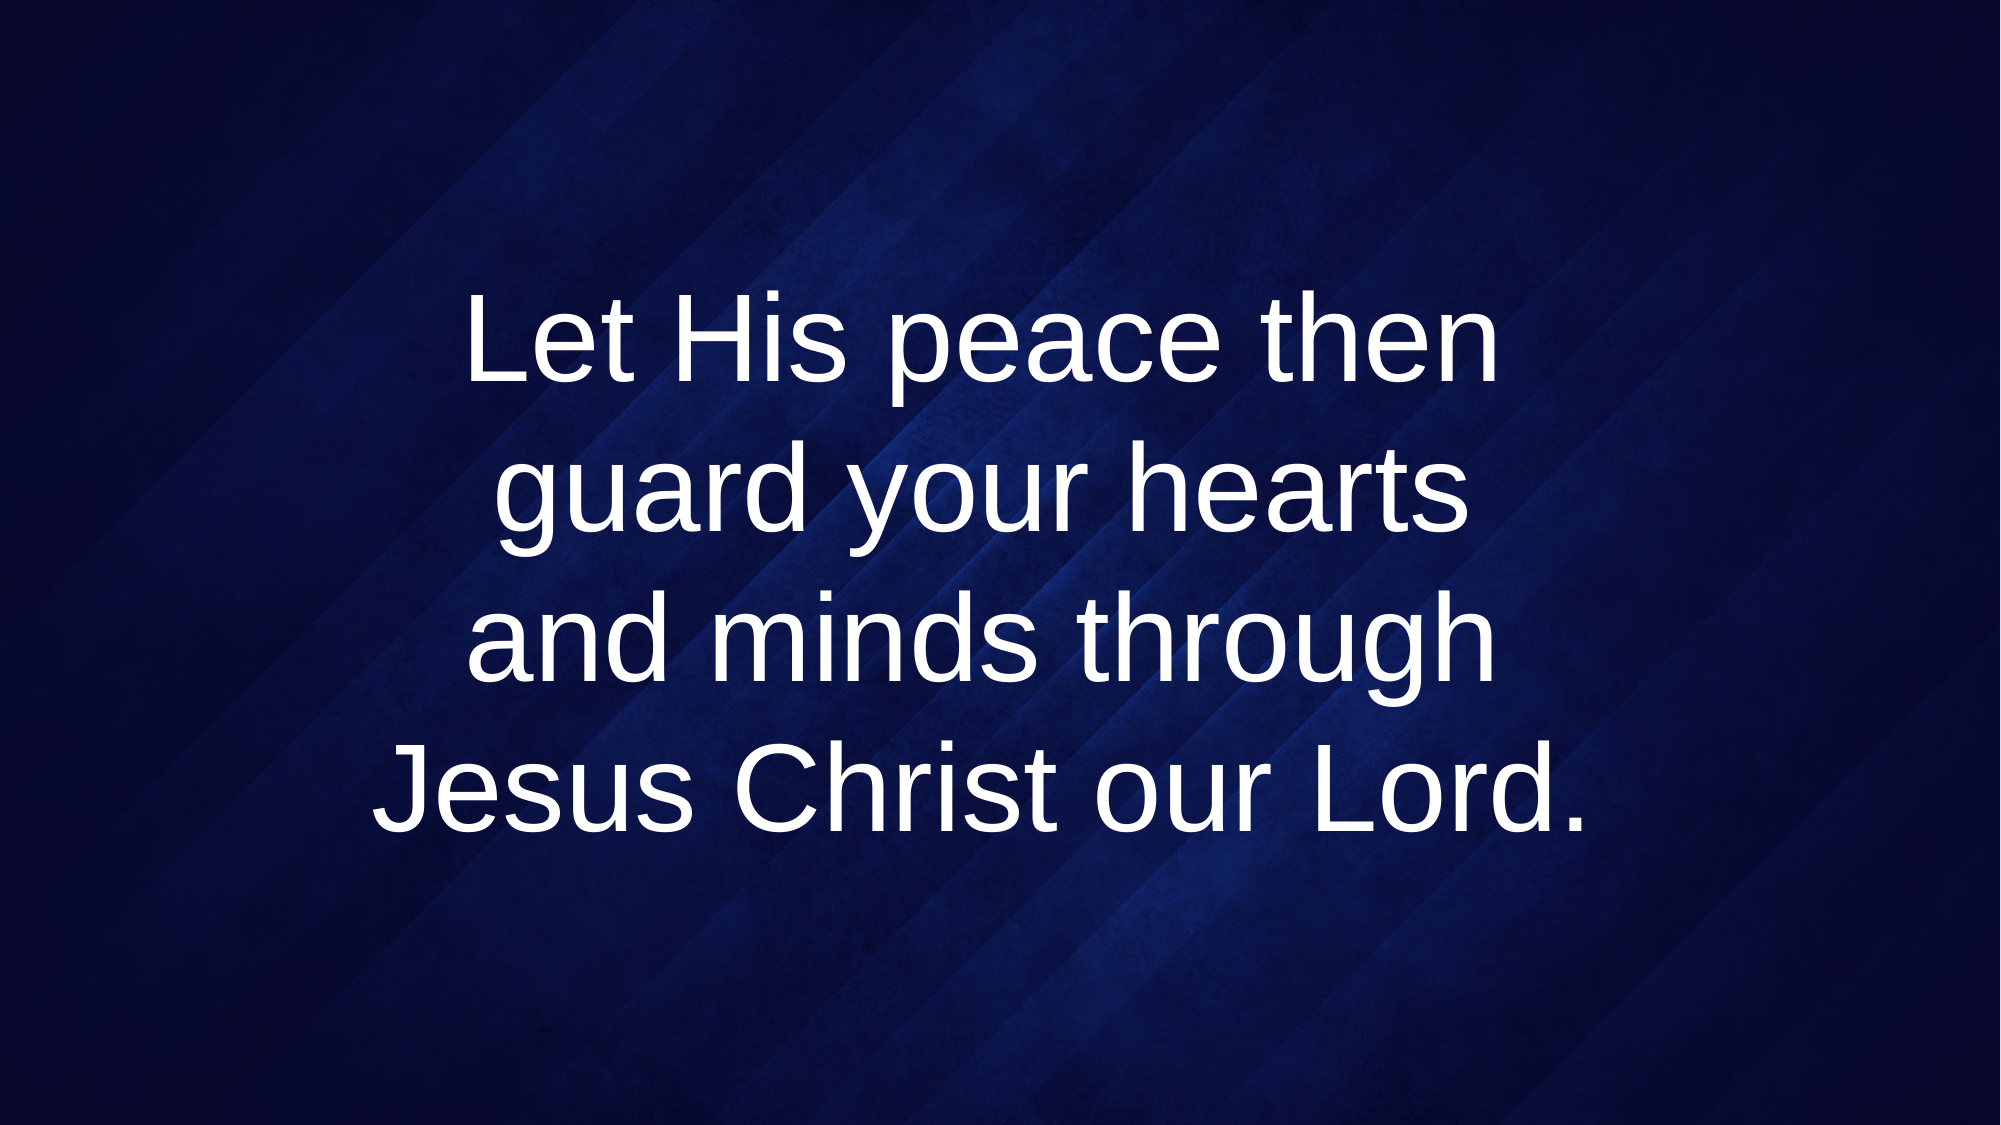

# Let His peace then guard your hearts and minds through Jesus Christ our Lord.